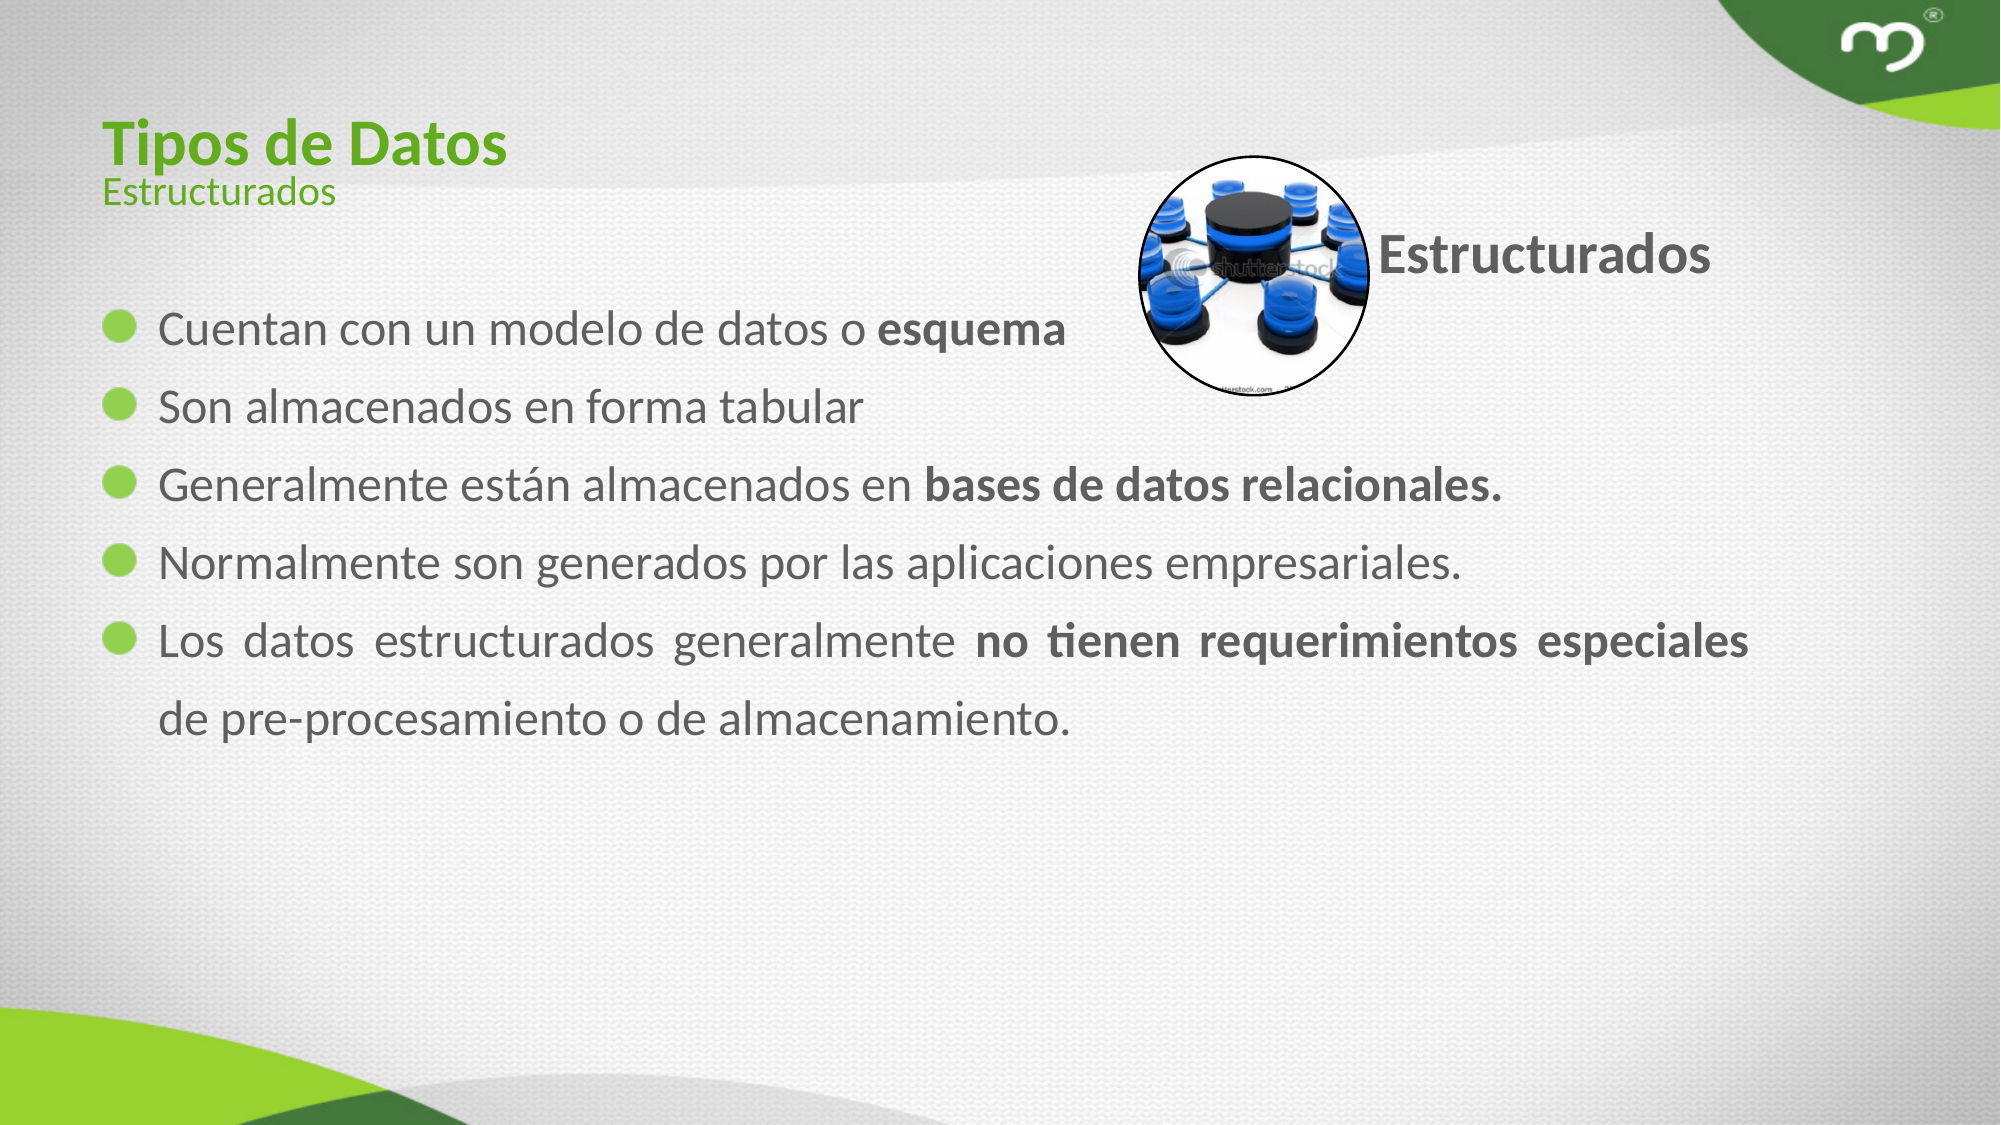

Tipos de Datos
Estructurados

Estructurados
Cuentan con un modelo de datos o esquema
Son almacenados en forma tabular
Generalmente están almacenados en bases de datos relacionales.
Normalmente son generados por las aplicaciones empresariales.
Los datos estructurados generalmente no tienen requerimientos especiales de pre-procesamiento o de almacenamiento.